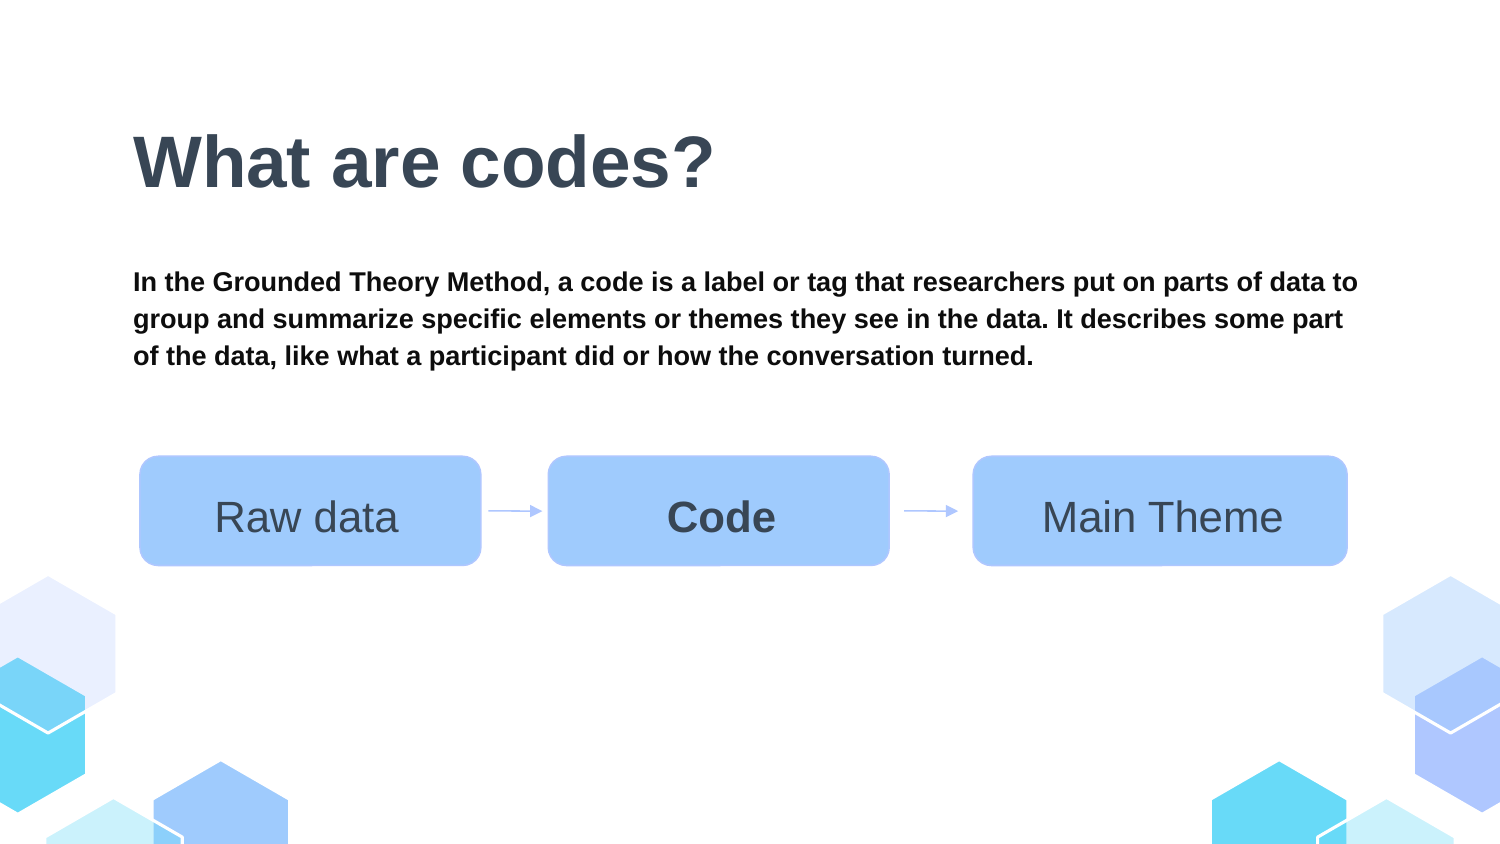

# What are codes?
In the Grounded Theory Method, a code is a label or tag that researchers put on parts of data to group and summarize specific elements or themes they see in the data. It describes some part of the data, like what a participant did or how the conversation turned.

Raw data
Code
Main Theme